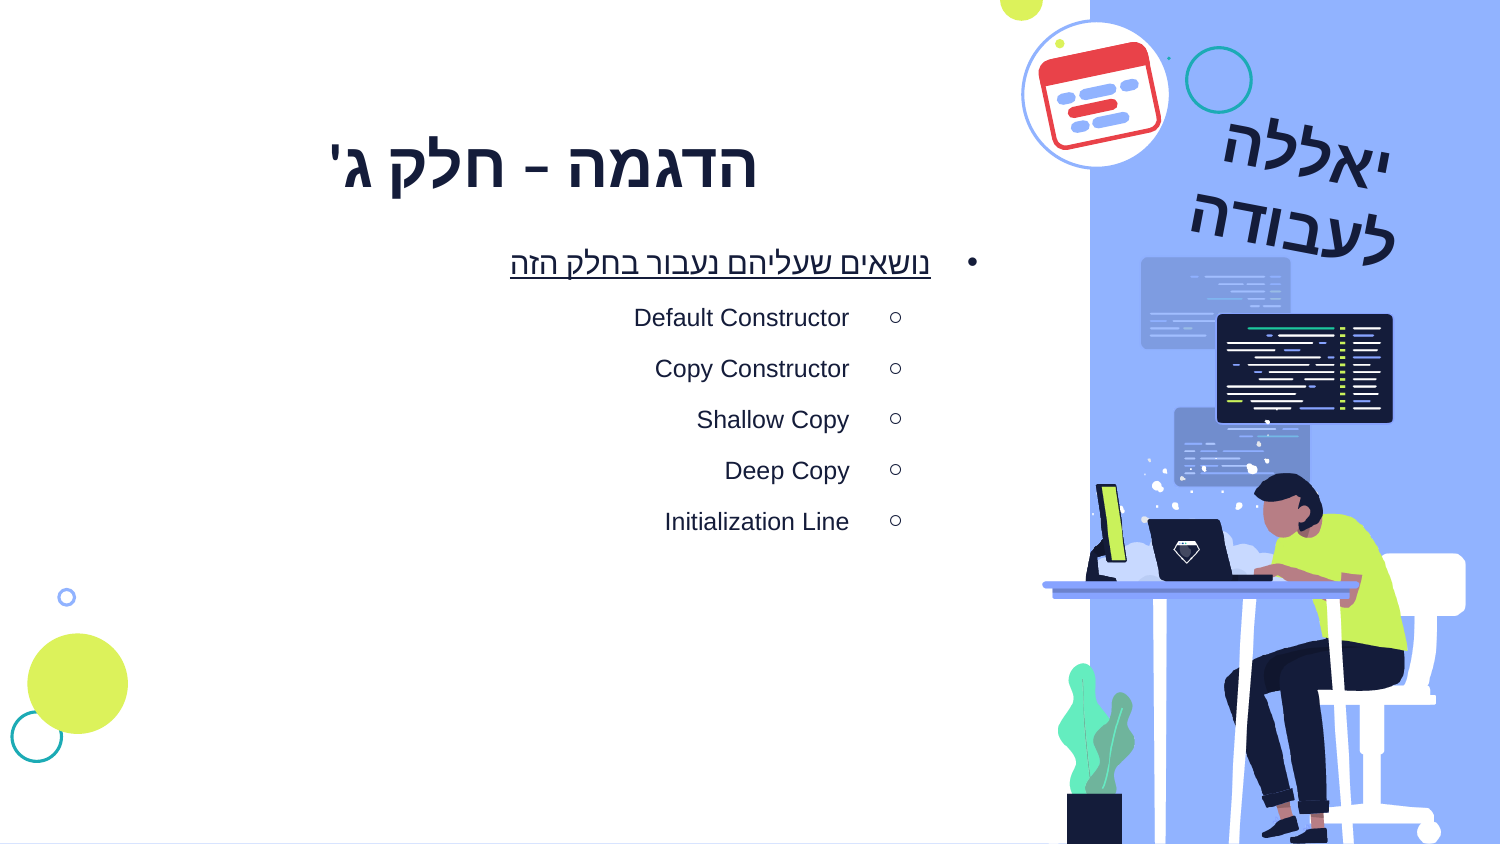

# הדגמה – חלק ג'
נושאים שעליהם נעבור בחלק הזה
Default Constructor
Copy Constructor
Shallow Copy
Deep Copy
Initialization Line